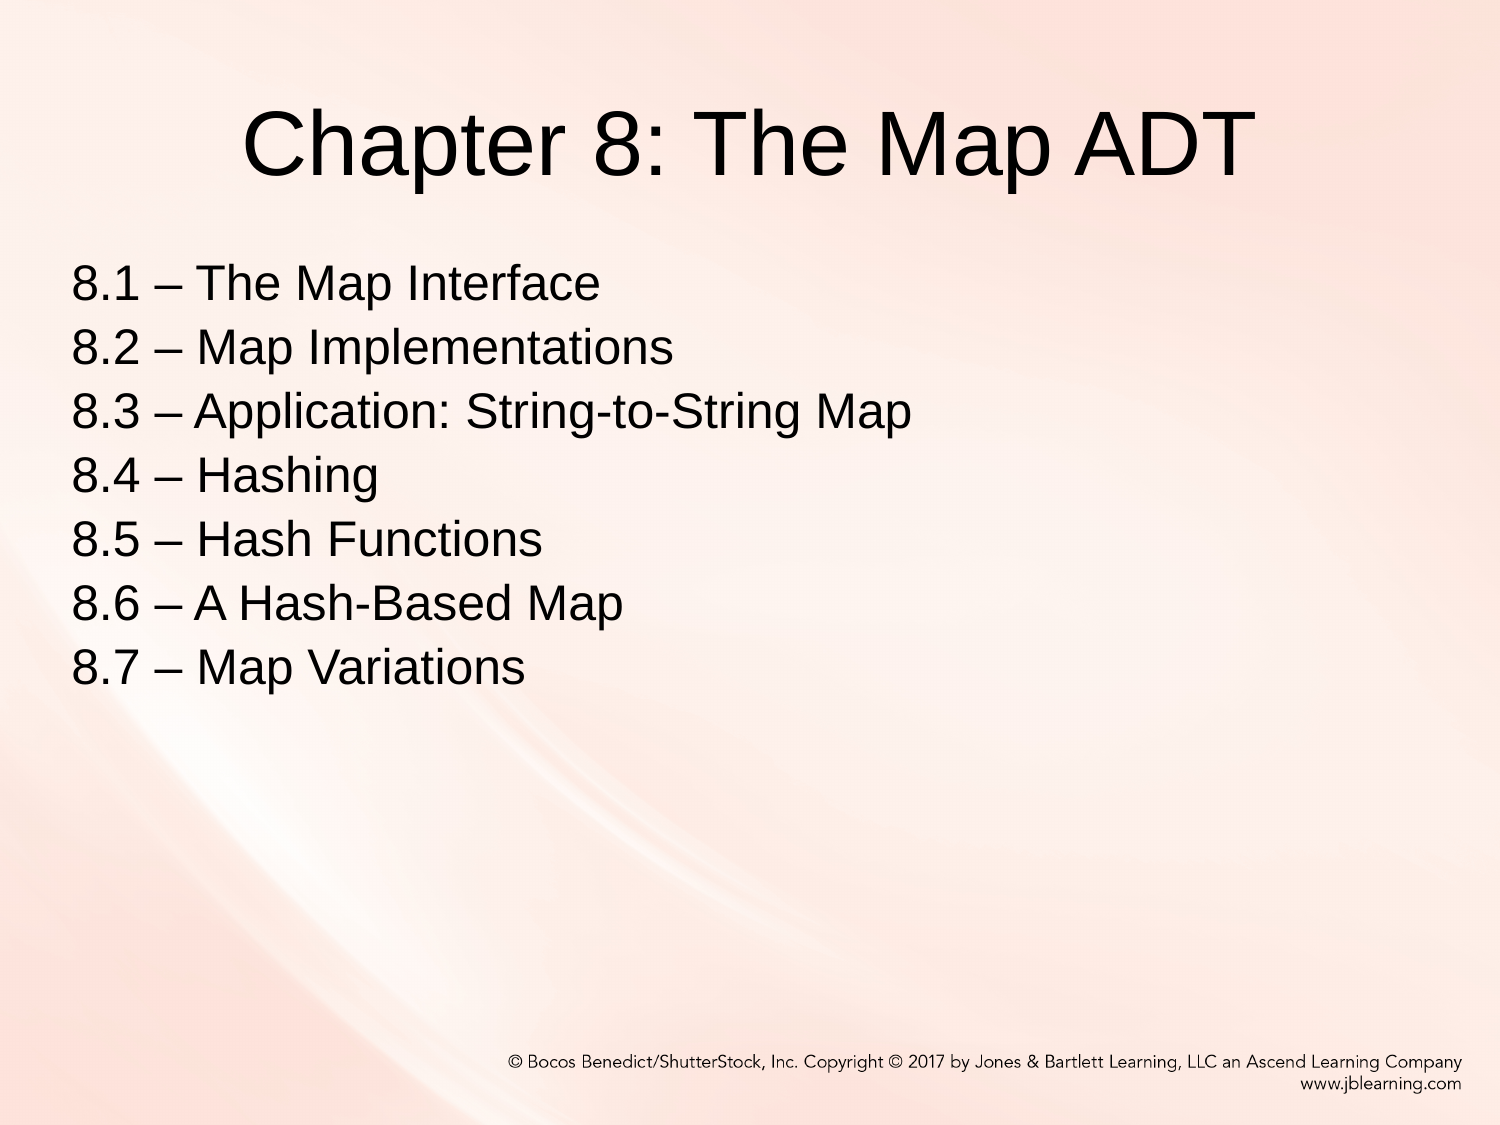

# Chapter 8: The Map ADT
8.1 – The Map Interface
8.2 – Map Implementations
8.3 – Application: String-to-String Map
8.4 – Hashing
8.5 – Hash Functions
8.6 – A Hash-Based Map
8.7 – Map Variations